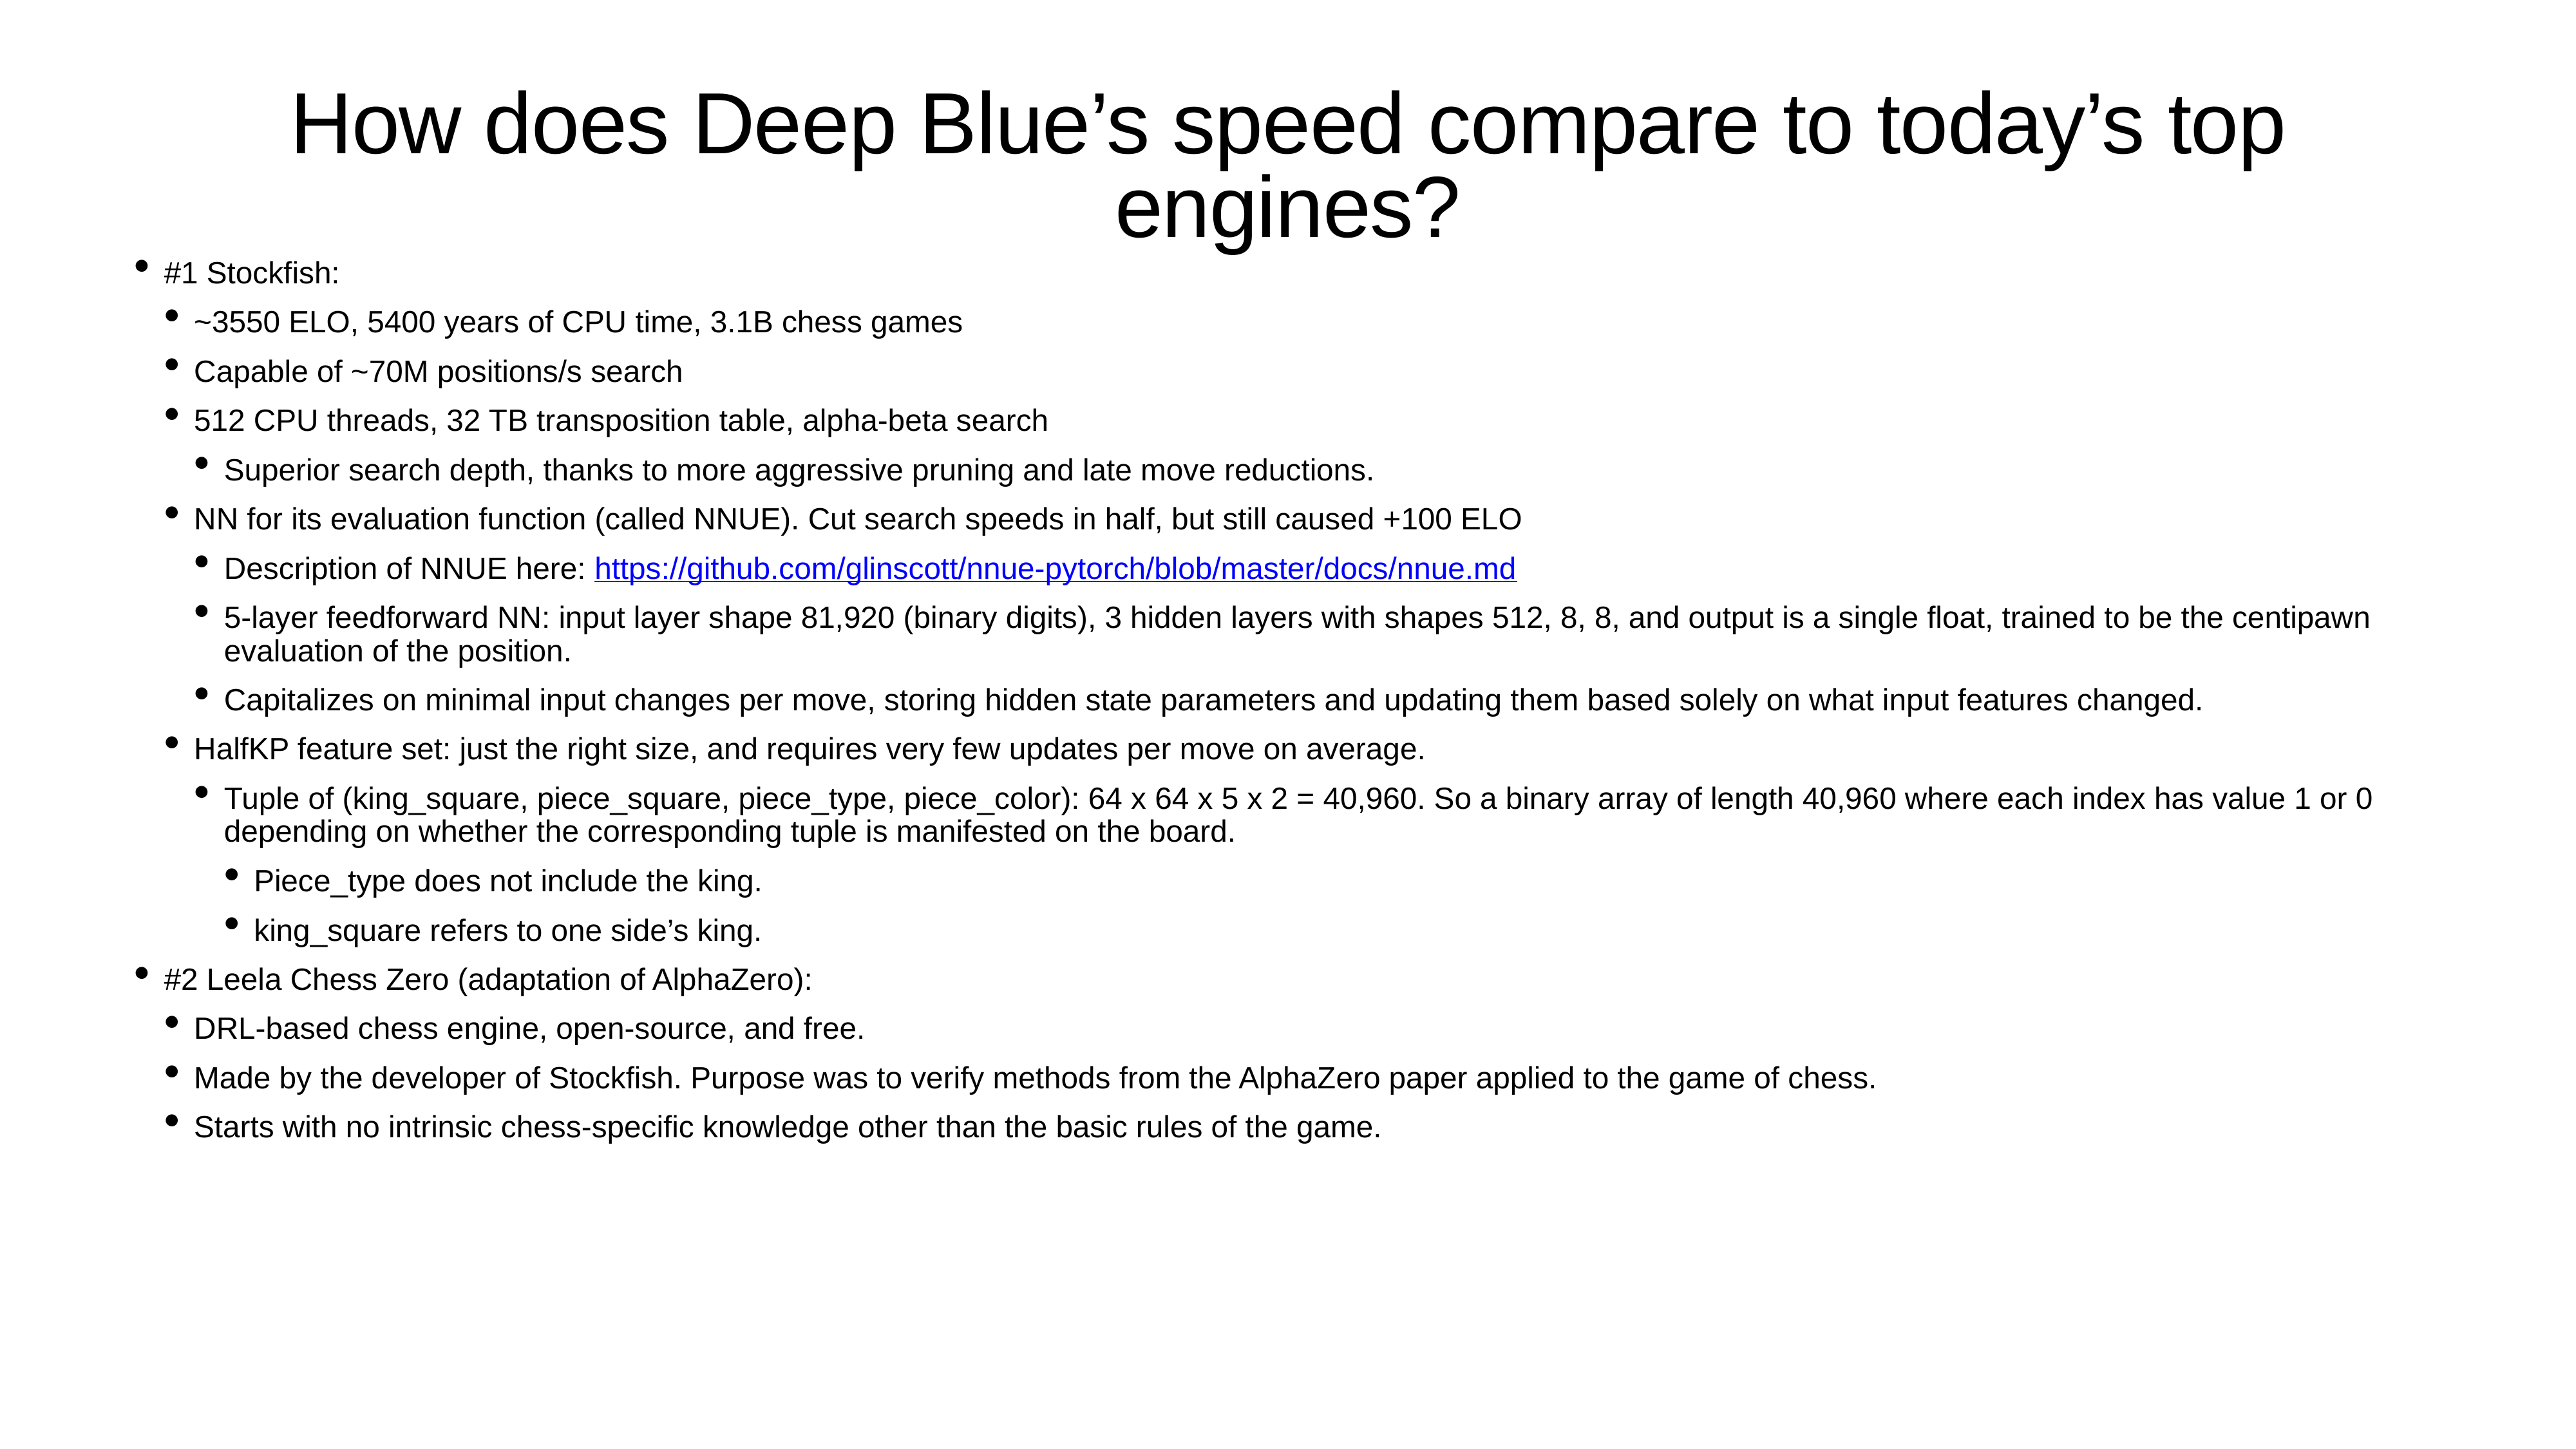

# How does Deep Blue’s speed compare to today’s top engines?
#1 Stockfish:
~3550 ELO, 5400 years of CPU time, 3.1B chess games
Capable of ~70M positions/s search
512 CPU threads, 32 TB transposition table, alpha-beta search
Superior search depth, thanks to more aggressive pruning and late move reductions.
NN for its evaluation function (called NNUE). Cut search speeds in half, but still caused +100 ELO
Description of NNUE here: https://github.com/glinscott/nnue-pytorch/blob/master/docs/nnue.md
5-layer feedforward NN: input layer shape 81,920 (binary digits), 3 hidden layers with shapes 512, 8, 8, and output is a single float, trained to be the centipawn evaluation of the position.
Capitalizes on minimal input changes per move, storing hidden state parameters and updating them based solely on what input features changed.
HalfKP feature set: just the right size, and requires very few updates per move on average.
Tuple of (king_square, piece_square, piece_type, piece_color): 64 x 64 x 5 x 2 = 40,960. So a binary array of length 40,960 where each index has value 1 or 0 depending on whether the corresponding tuple is manifested on the board.
Piece_type does not include the king.
king_square refers to one side’s king.
#2 Leela Chess Zero (adaptation of AlphaZero):
DRL-based chess engine, open-source, and free.
Made by the developer of Stockfish. Purpose was to verify methods from the AlphaZero paper applied to the game of chess.
Starts with no intrinsic chess-specific knowledge other than the basic rules of the game.